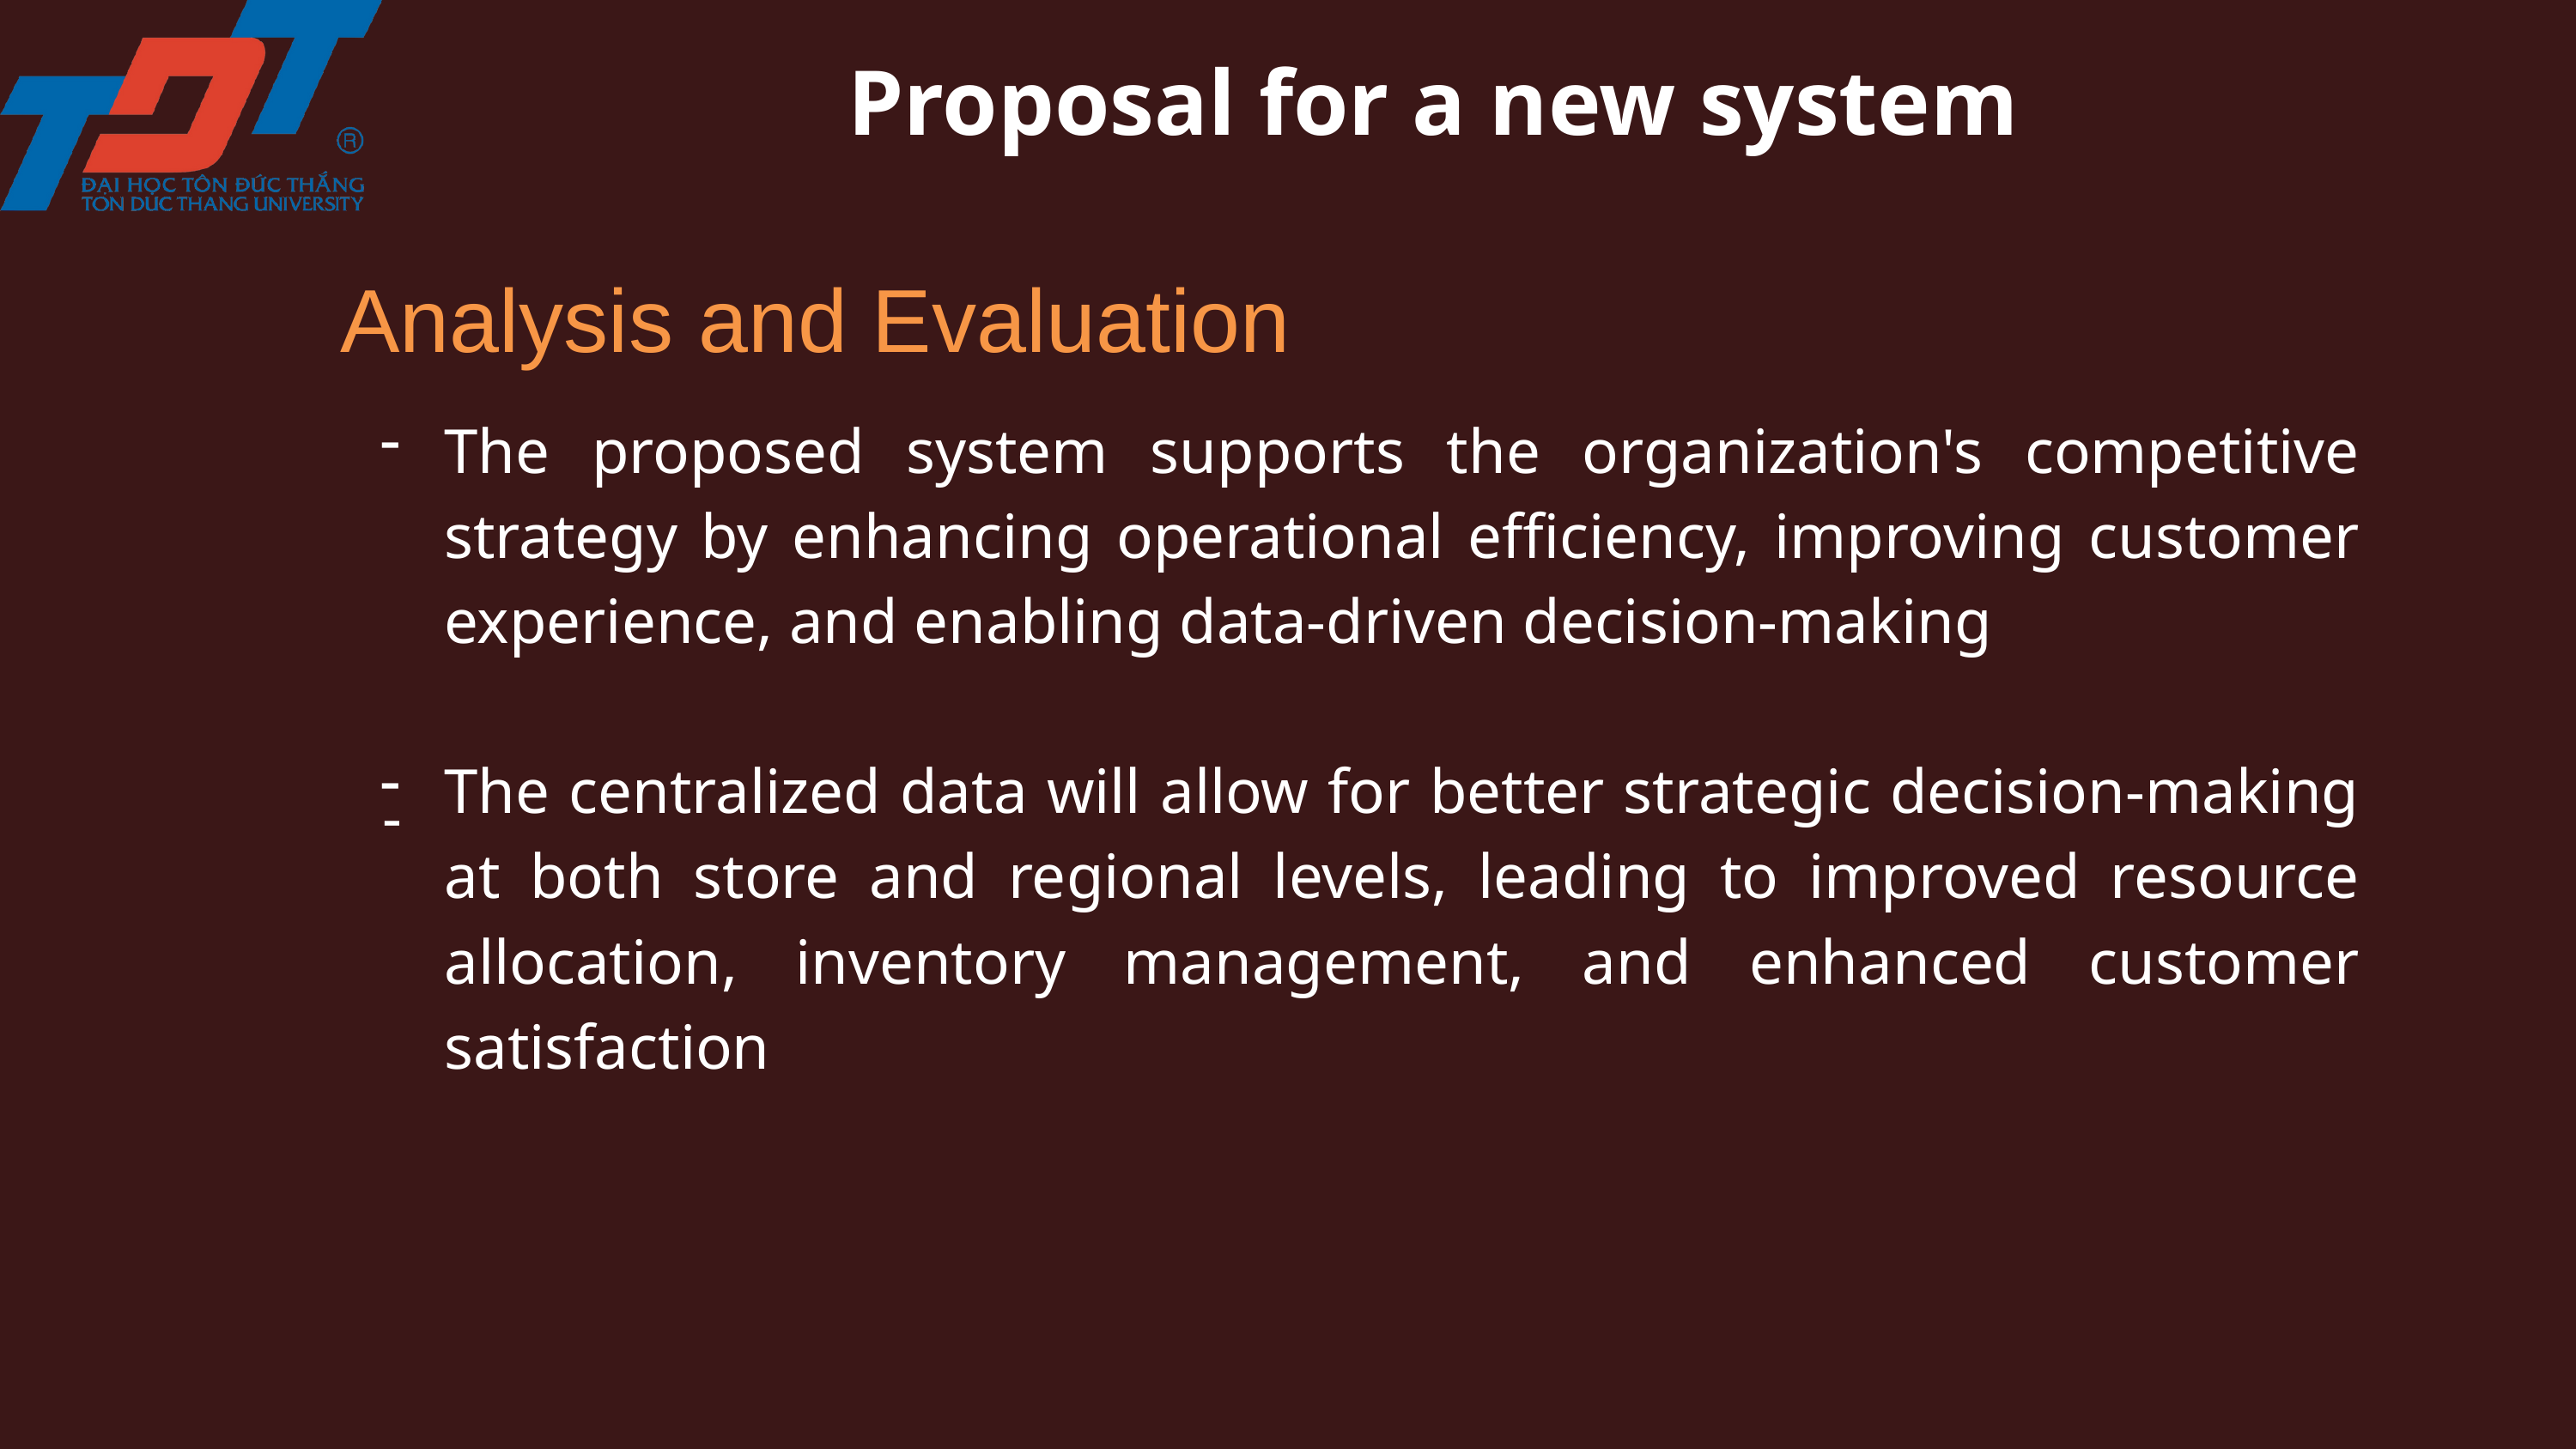

Proposal for a new system
Analysis and Evaluation
The proposed system supports the organization's competitive strategy by enhancing operational efficiency, improving customer experience, and enabling data-driven decision-making

The centralized data will allow for better strategic decision-making at both store and regional levels, leading to improved resource allocation, inventory management, and enhanced customer satisfaction
-